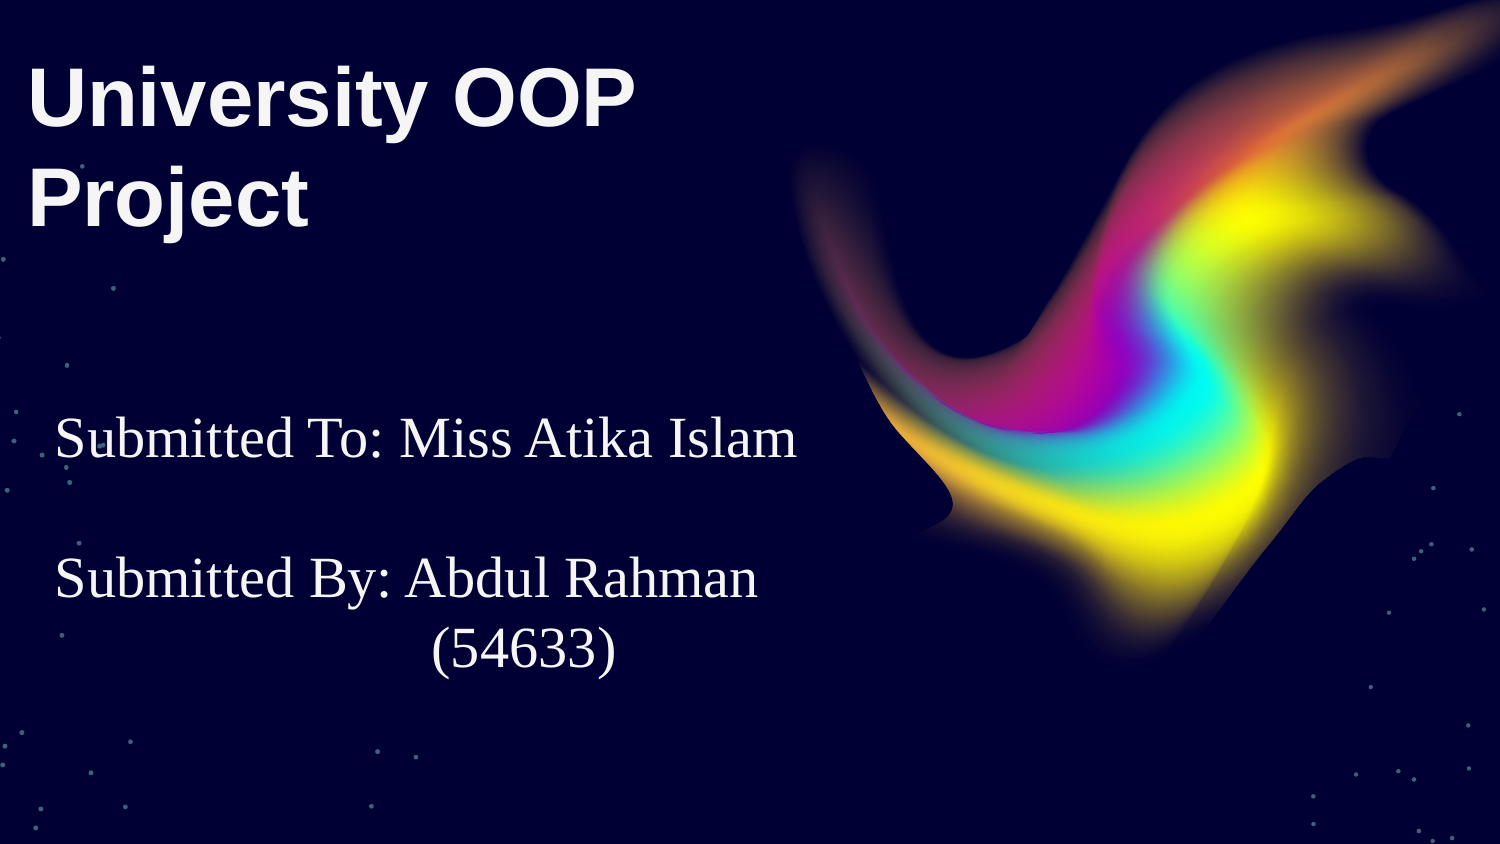

# University OOP Project
 Submitted To: Miss Atika Islam

 Submitted By: Abdul Rahman
                           (54633)